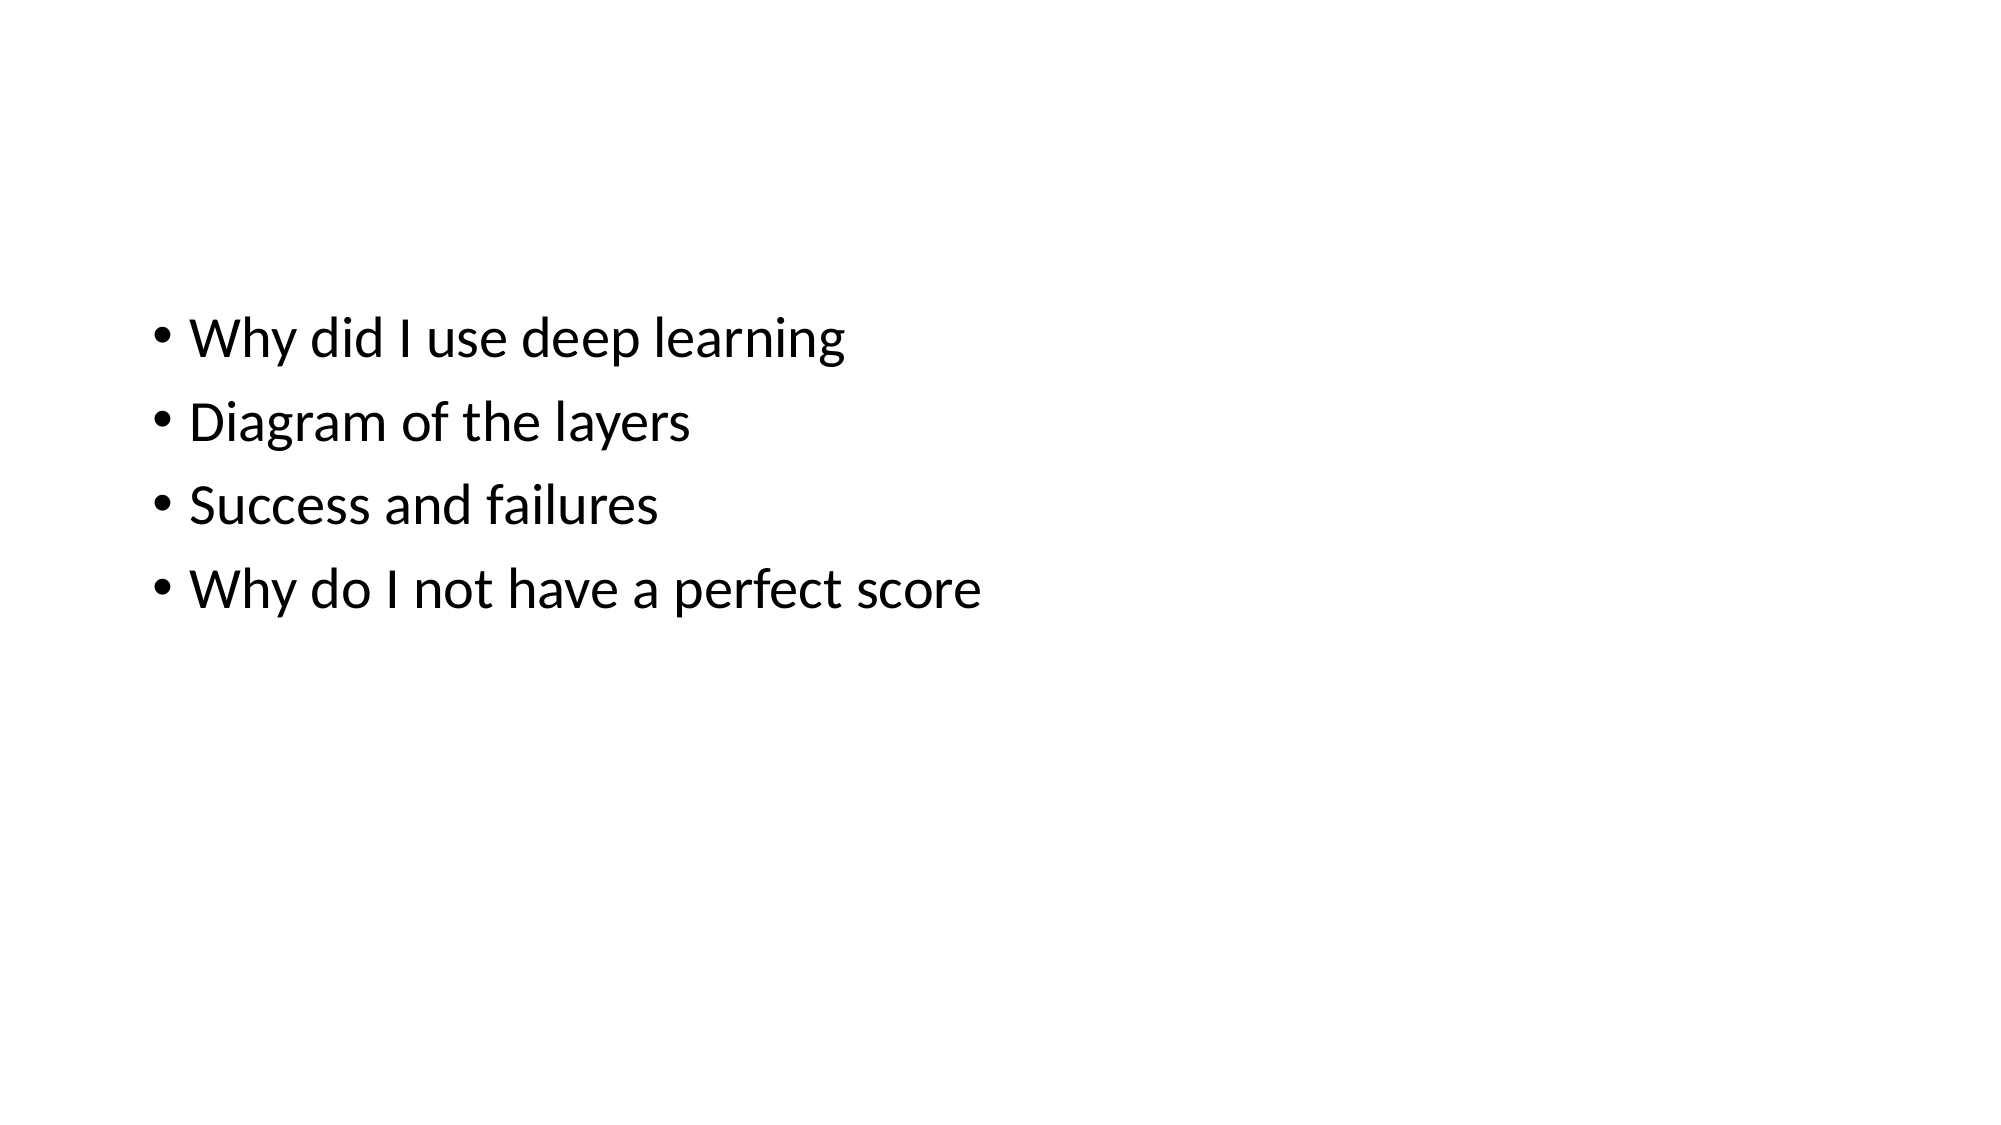

#
Why did I use deep learning
Diagram of the layers
Success and failures
Why do I not have a perfect score